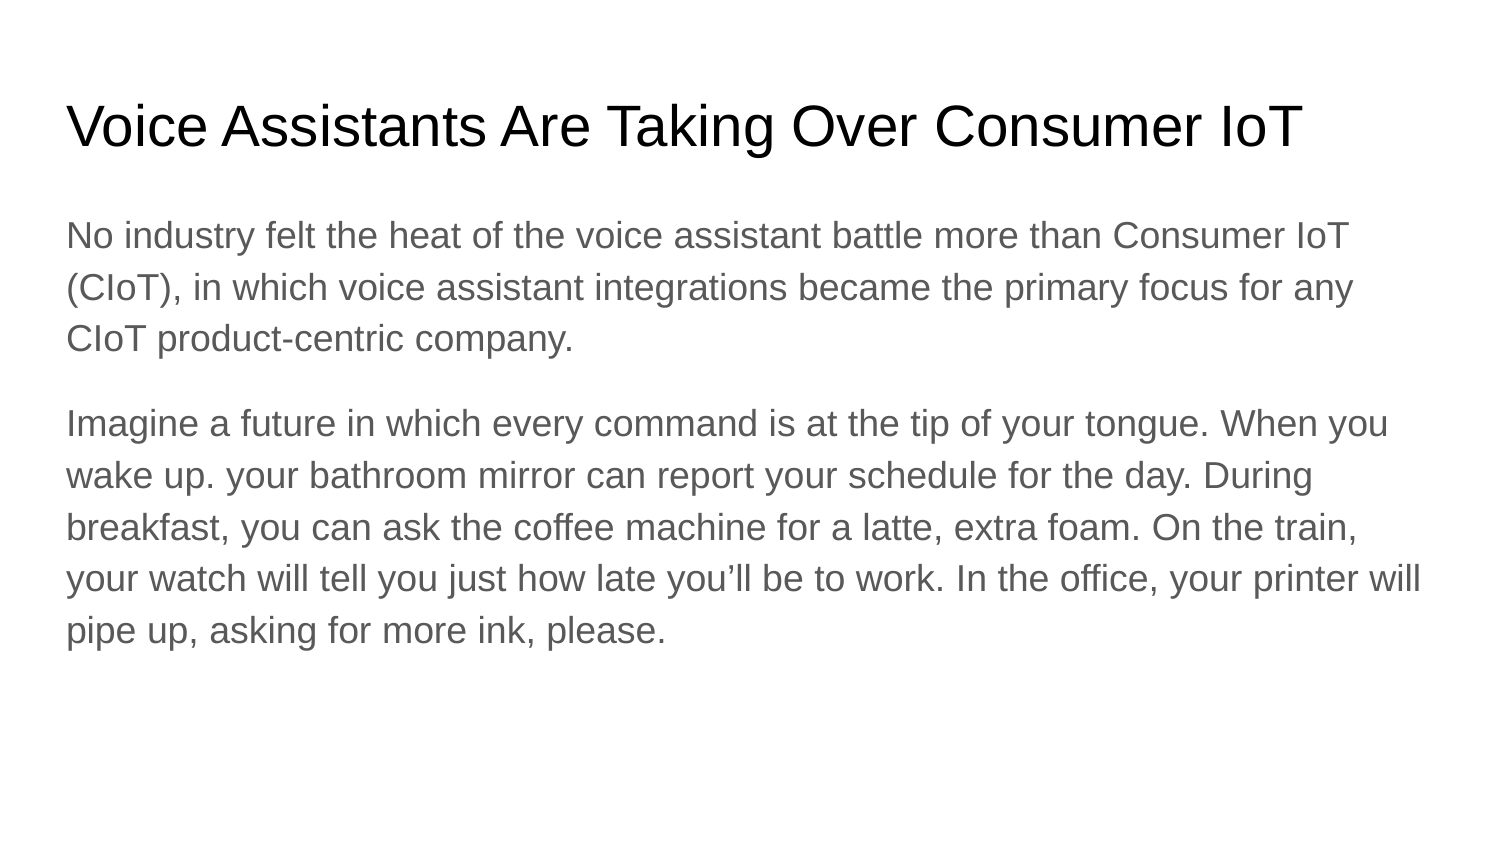

# Voice Assistants Are Taking Over Consumer IoT
No industry felt the heat of the voice assistant battle more than Consumer IoT (CIoT), in which voice assistant integrations became the primary focus for any CIoT product-centric company.
Imagine a future in which every command is at the tip of your tongue. When you wake up. your bathroom mirror can report your schedule for the day. During breakfast, you can ask the coffee machine for a latte, extra foam. On the train, your watch will tell you just how late you’ll be to work. In the office, your printer will pipe up, asking for more ink, please.